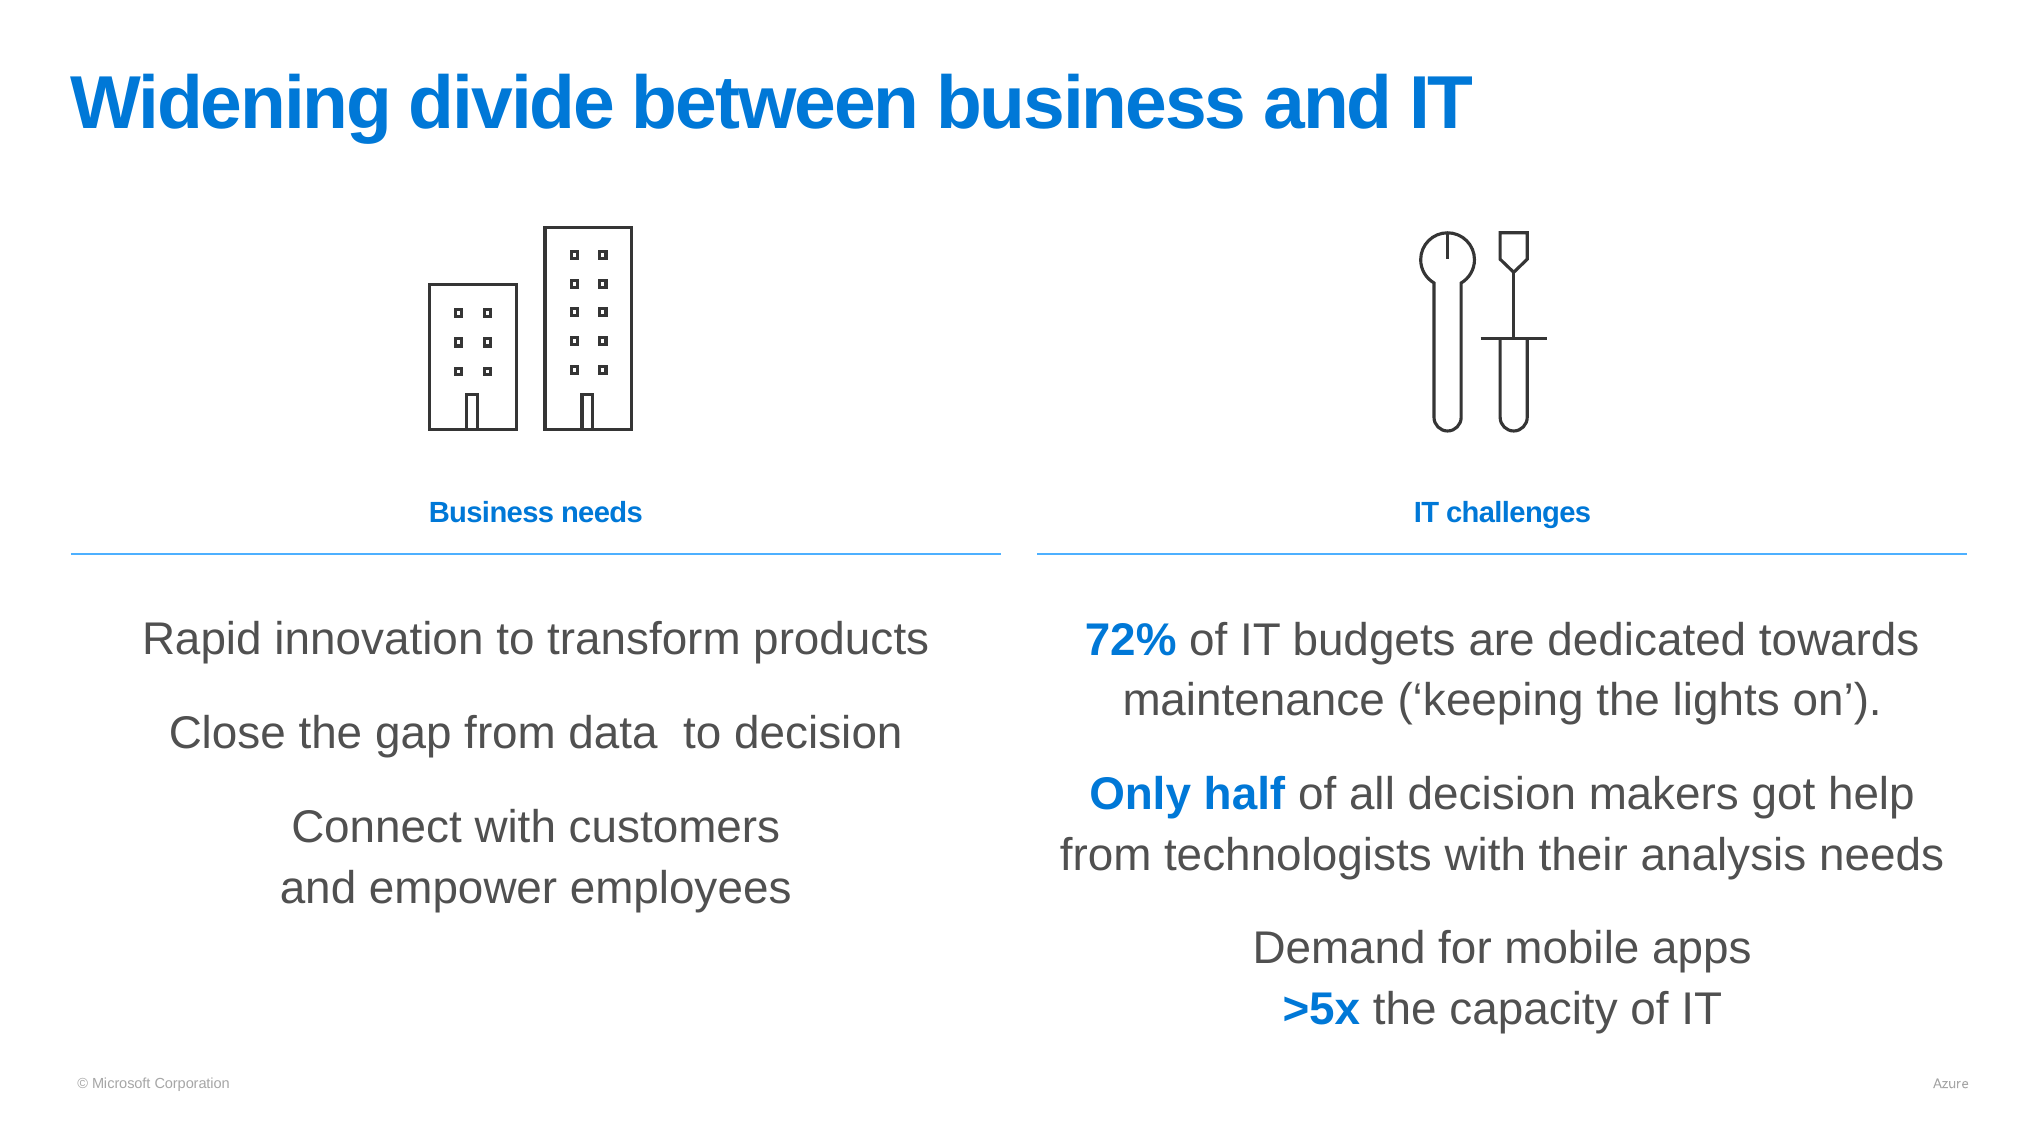

# Widening divide between business and IT

Business needs
IT challenges
Rapid innovation to transform products
Close the gap from data  to decision
Connect with customers
and empower employees
72% of IT budgets are dedicated towards maintenance (‘keeping the lights on’).
Only half of all decision makers got help
from technologists with their analysis needs
Demand for mobile apps
>5x the capacity of IT